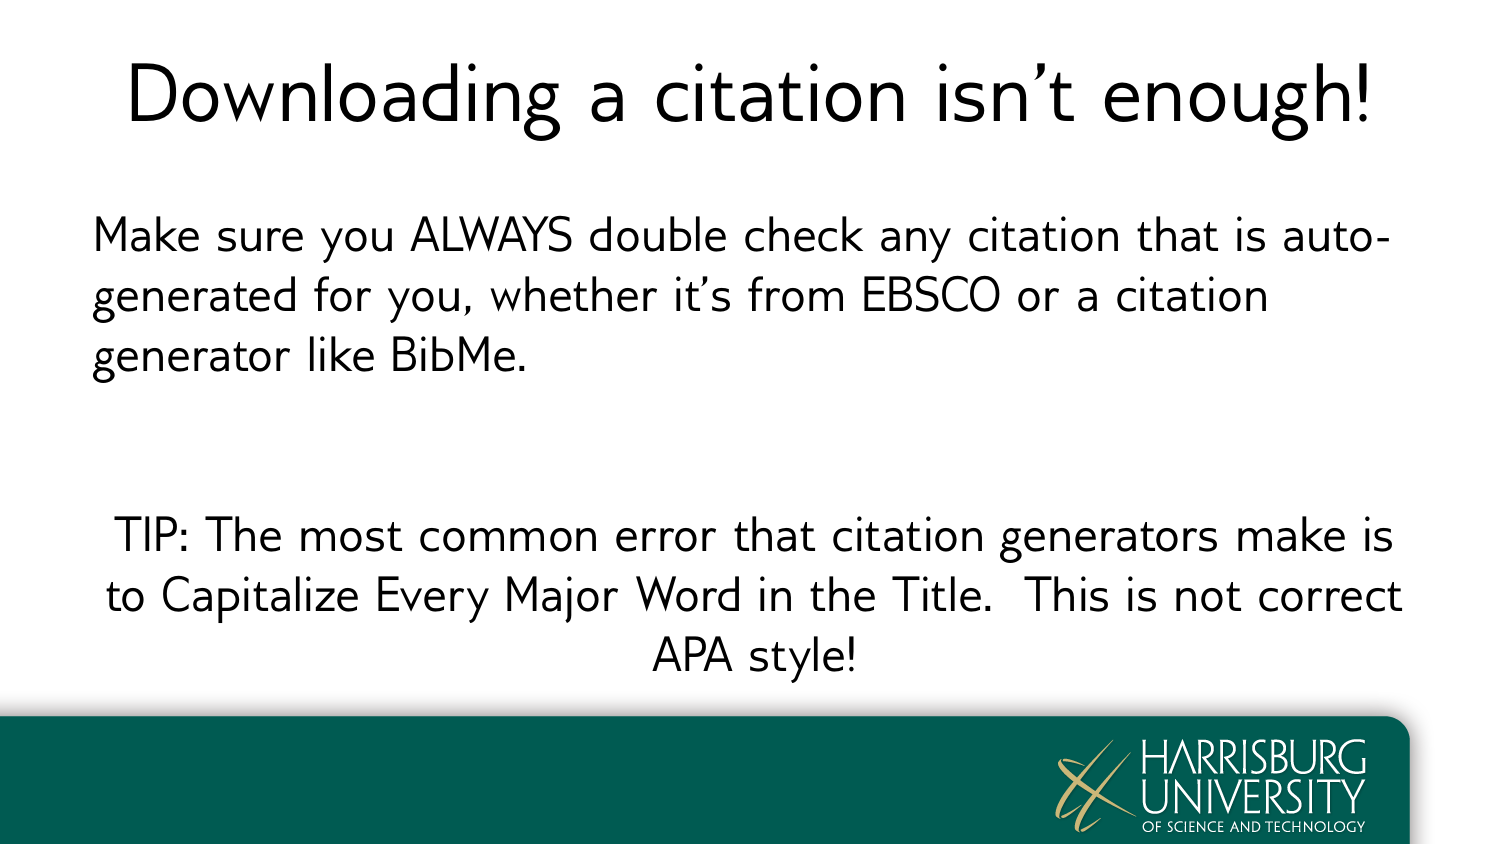

# Downloading a citation isn’t enough!
Make sure you ALWAYS double check any citation that is auto-generated for you, whether it’s from EBSCO or a citation generator like BibMe.

TIP: The most common error that citation generators make is to Capitalize Every Major Word in the Title.  This is not correct APA style!